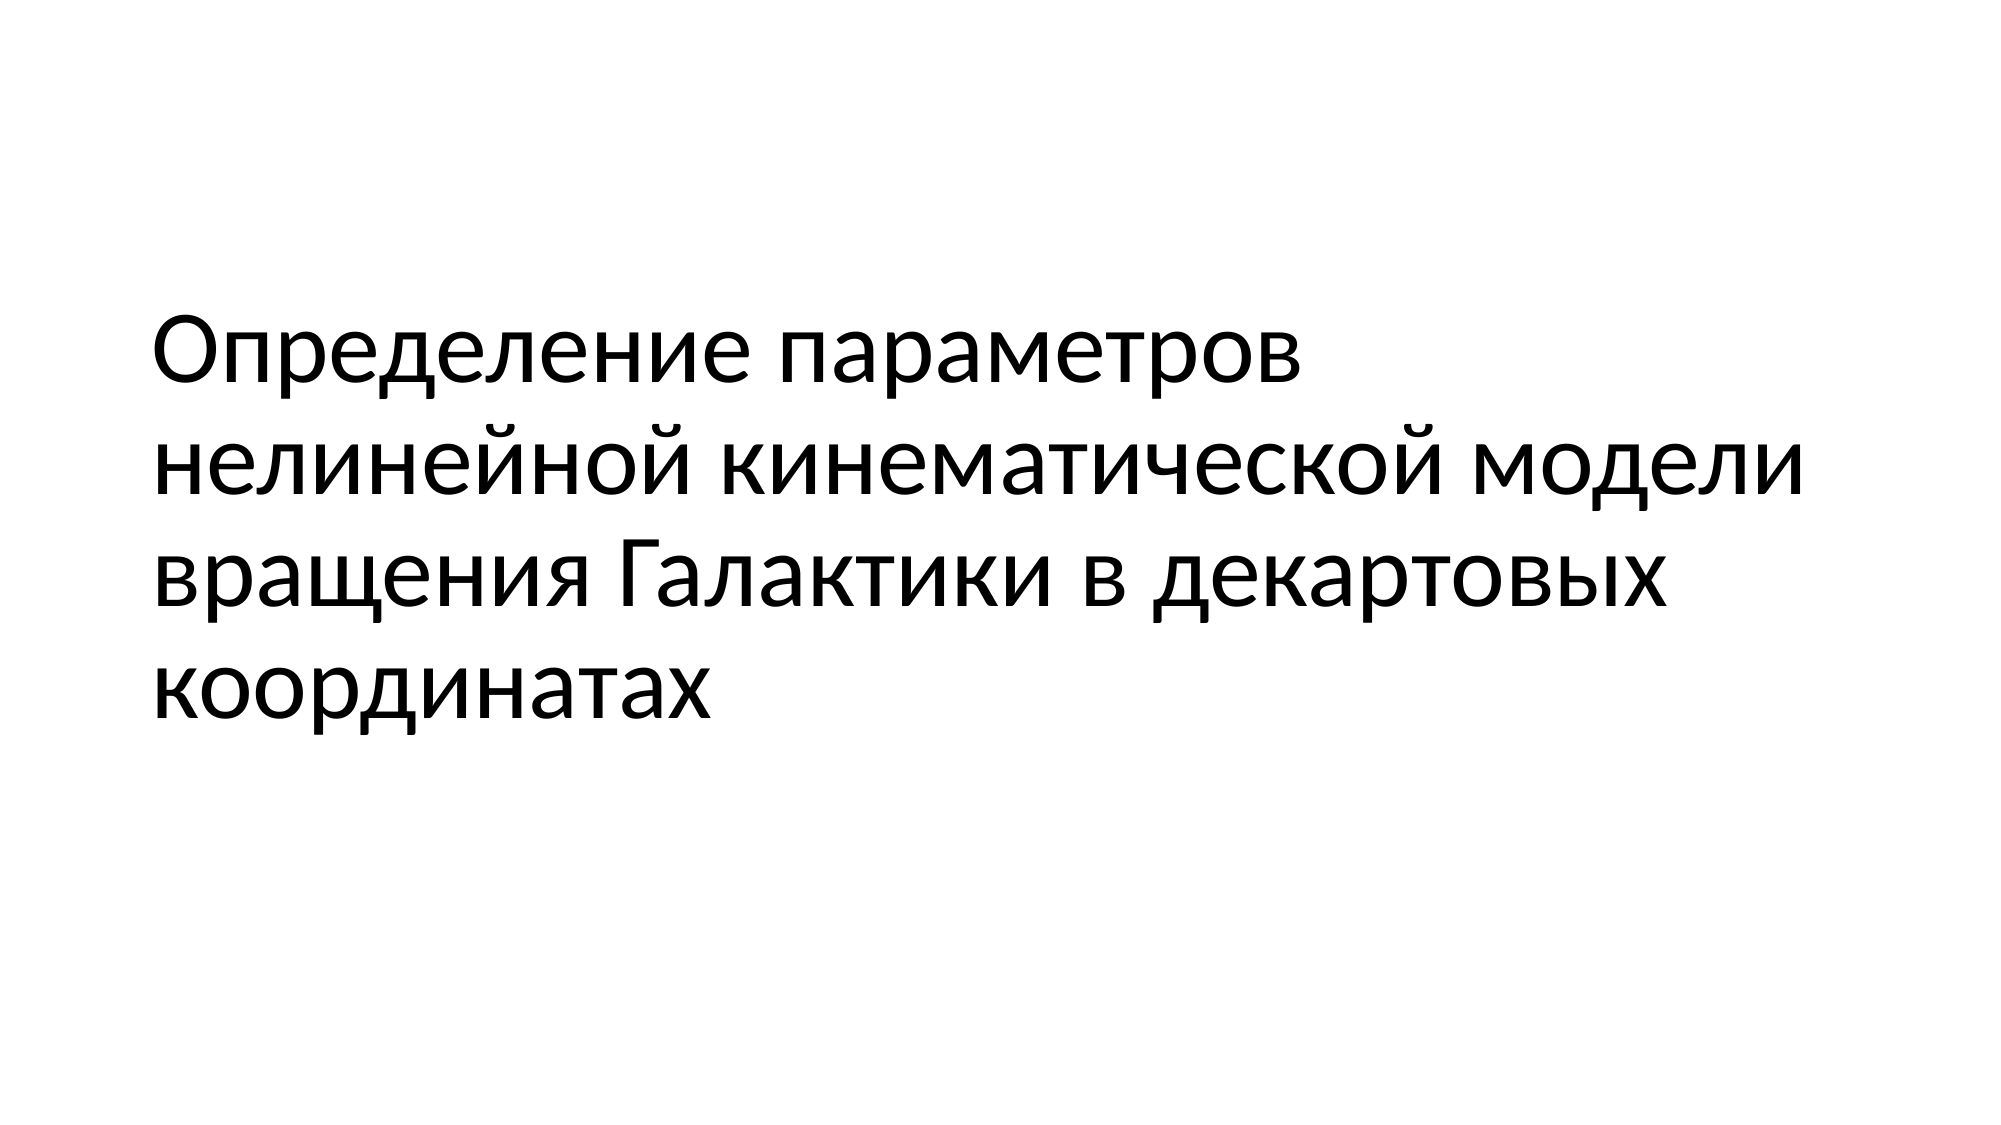

# Определение параметров нелинейной кинематической модели вращения Галактики в декартовых координатах